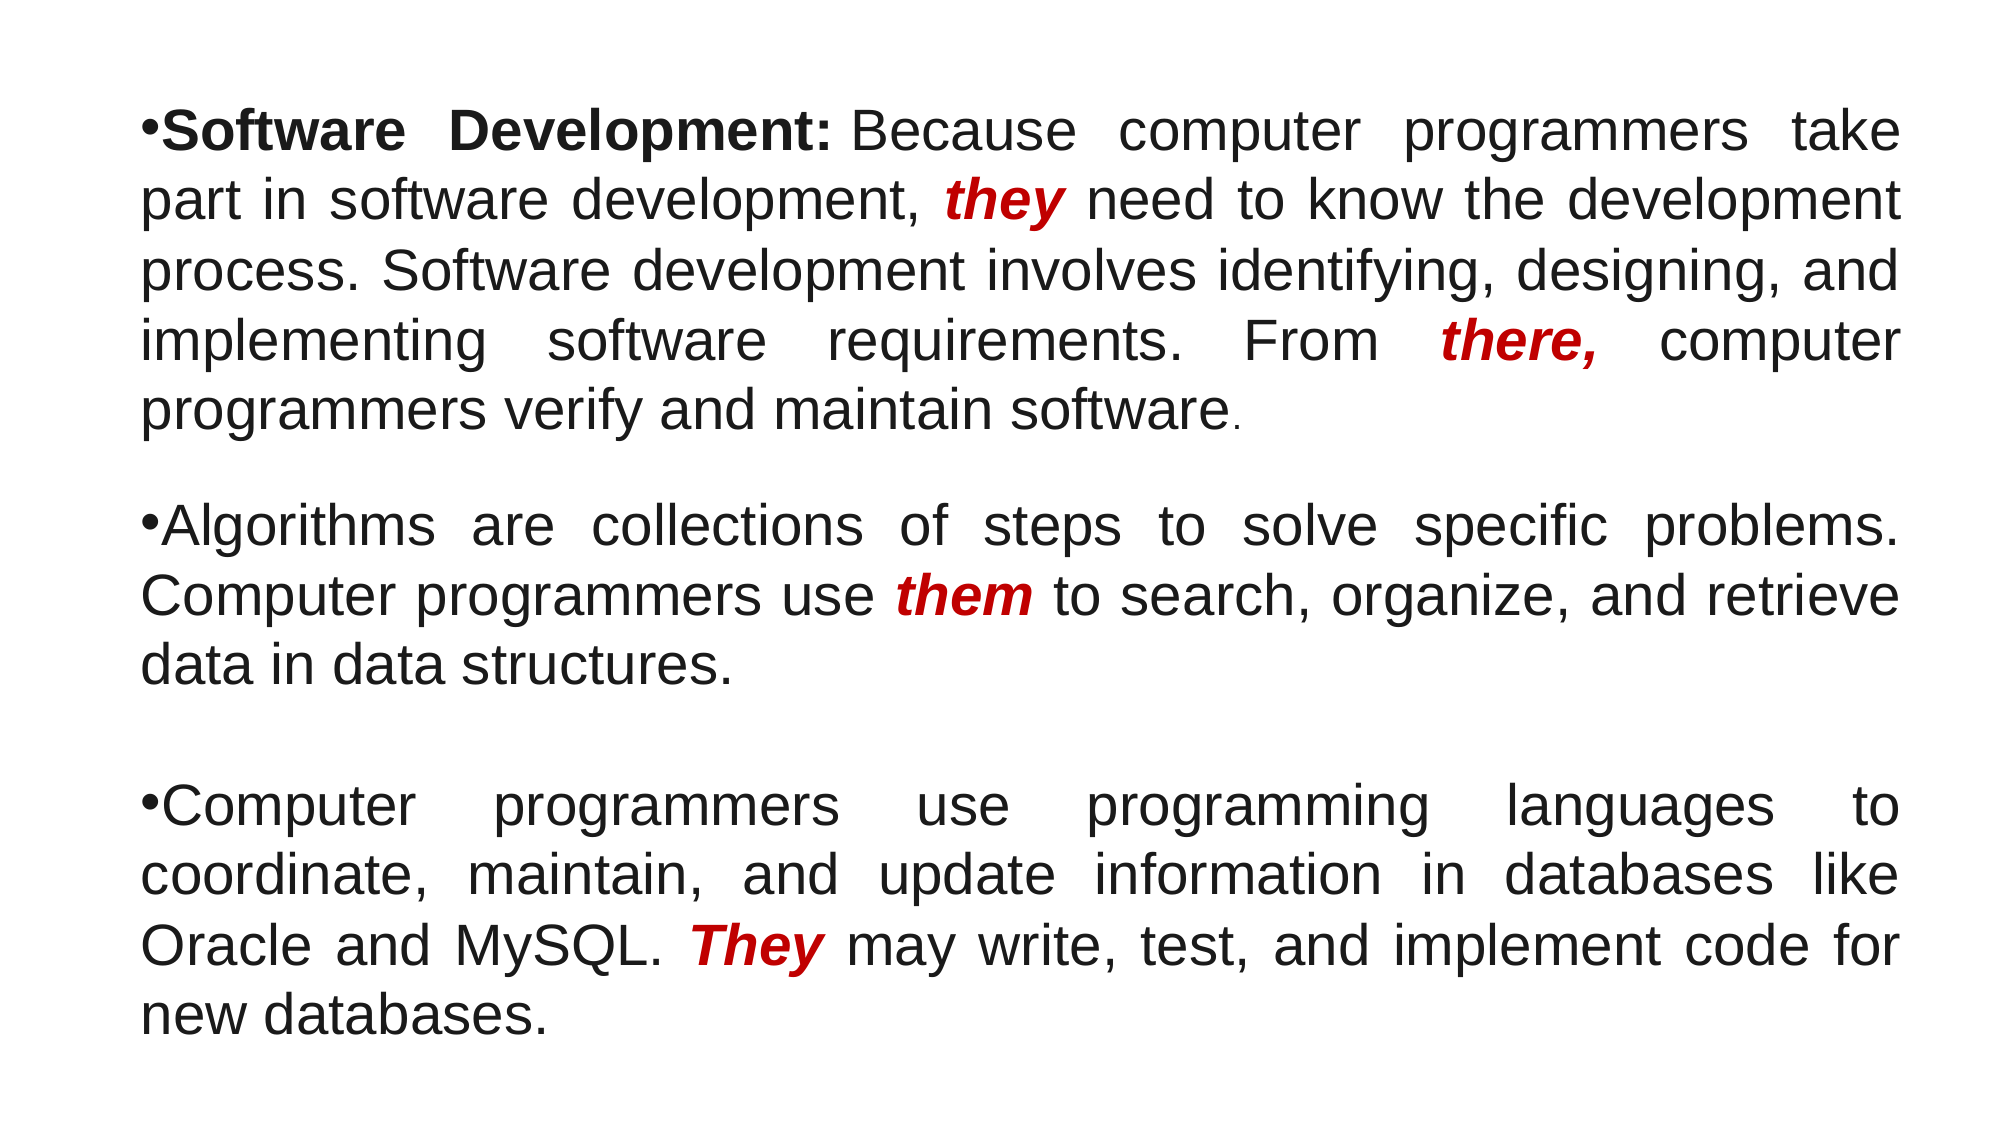

Software Development: Because computer programmers take part in software development, they need to know the development process. Software development involves identifying, designing, and implementing software requirements. From there, computer programmers verify and maintain software.

Algorithms are collections of steps to solve specific problems. Computer programmers use them to search, organize, and retrieve data in data structures.

Computer programmers use programming languages to coordinate, maintain, and update information in databases like Oracle and MySQL. They may write, test, and implement code for new databases.